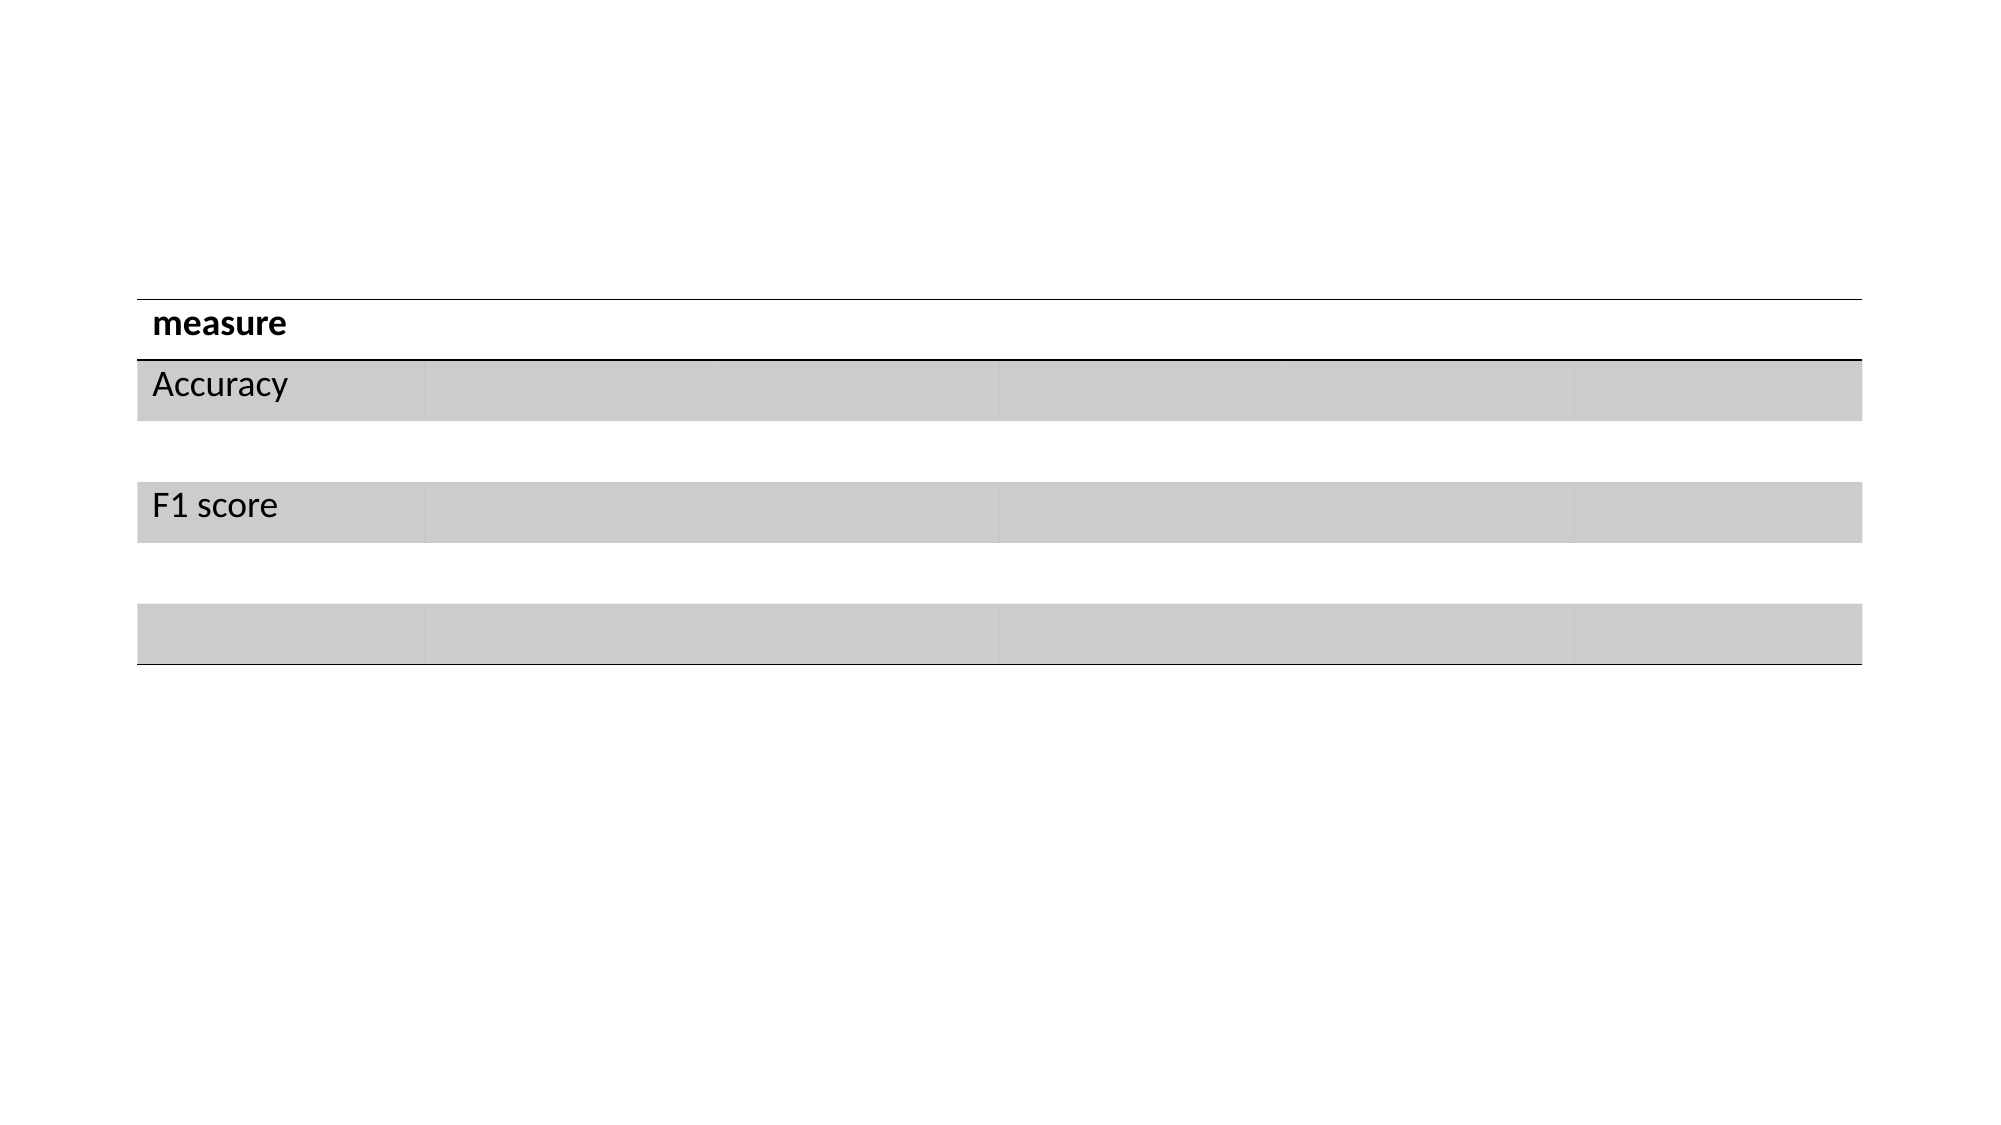

#
| measure |  |  |  |  |  |
| --- | --- | --- | --- | --- | --- |
| Accuracy |  |  |  |  |  |
|  |  |  |  |  |  |
| F1 score |  |  |  |  |  |
|  |  |  |  |  |  |
|  |  |  |  |  |  |